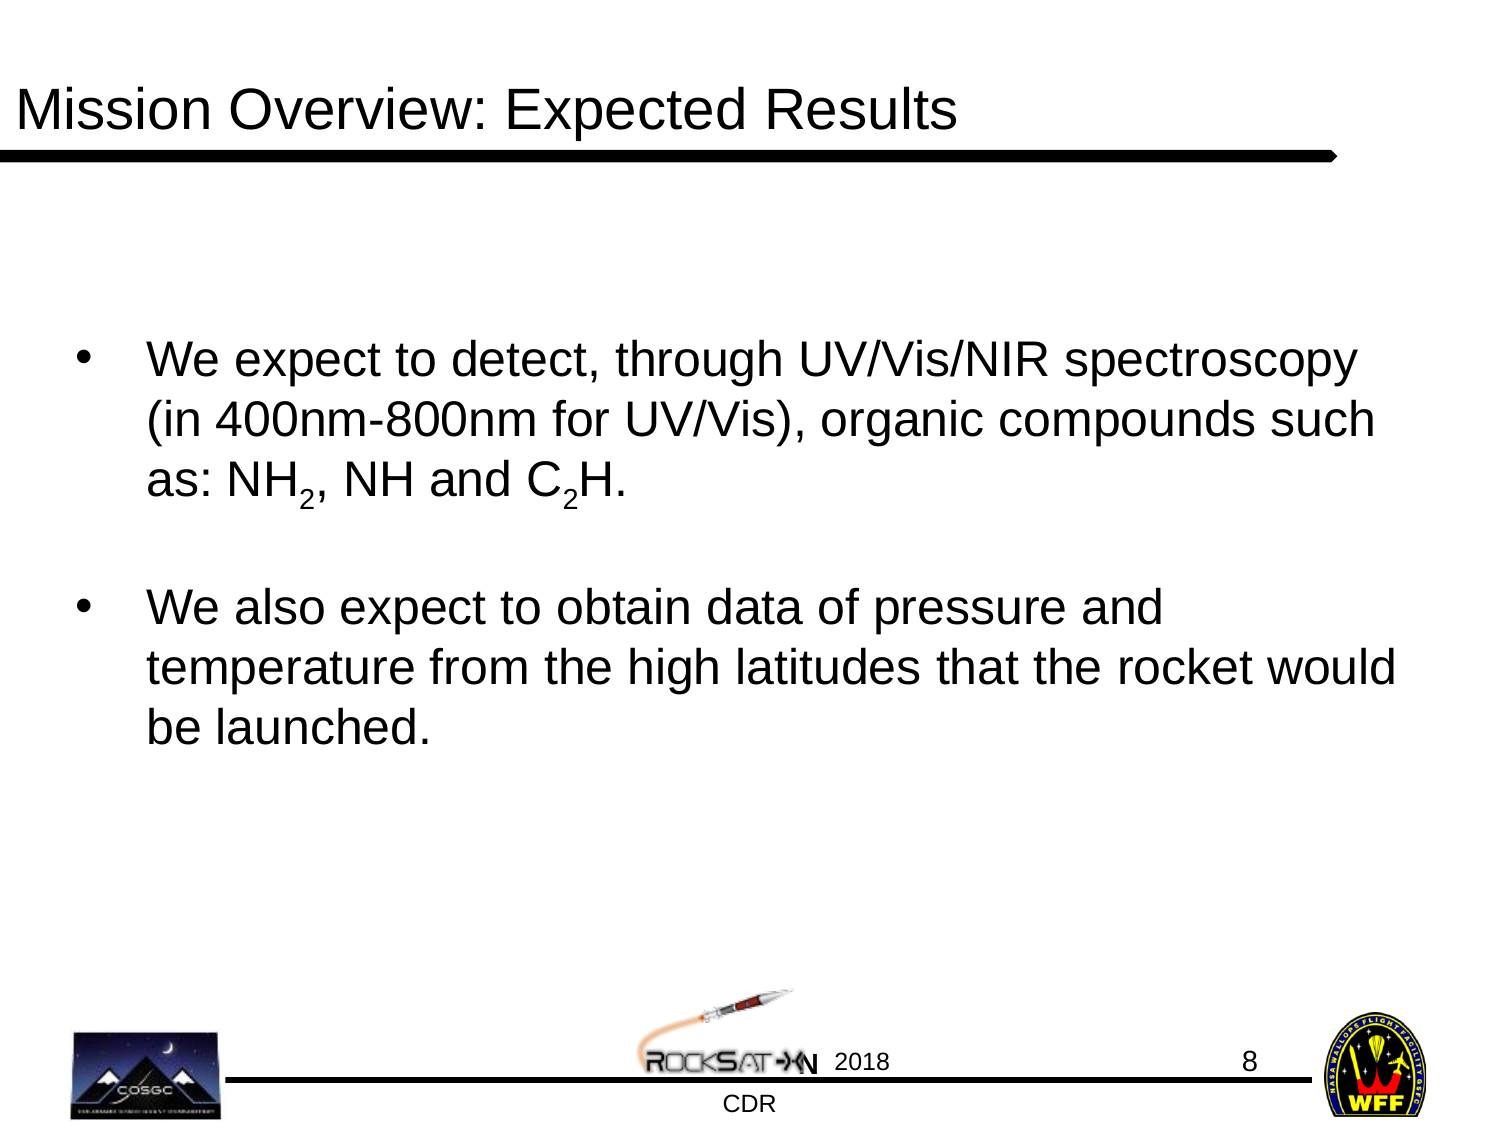

# Mission Overview: Expected Results
We expect to detect, through UV/Vis/NIR spectroscopy (in 400nm-800nm for UV/Vis), organic compounds such as: NH2, NH and C2H.

We also expect to obtain data of pressure and temperature from the high latitudes that the rocket would be launched.

8